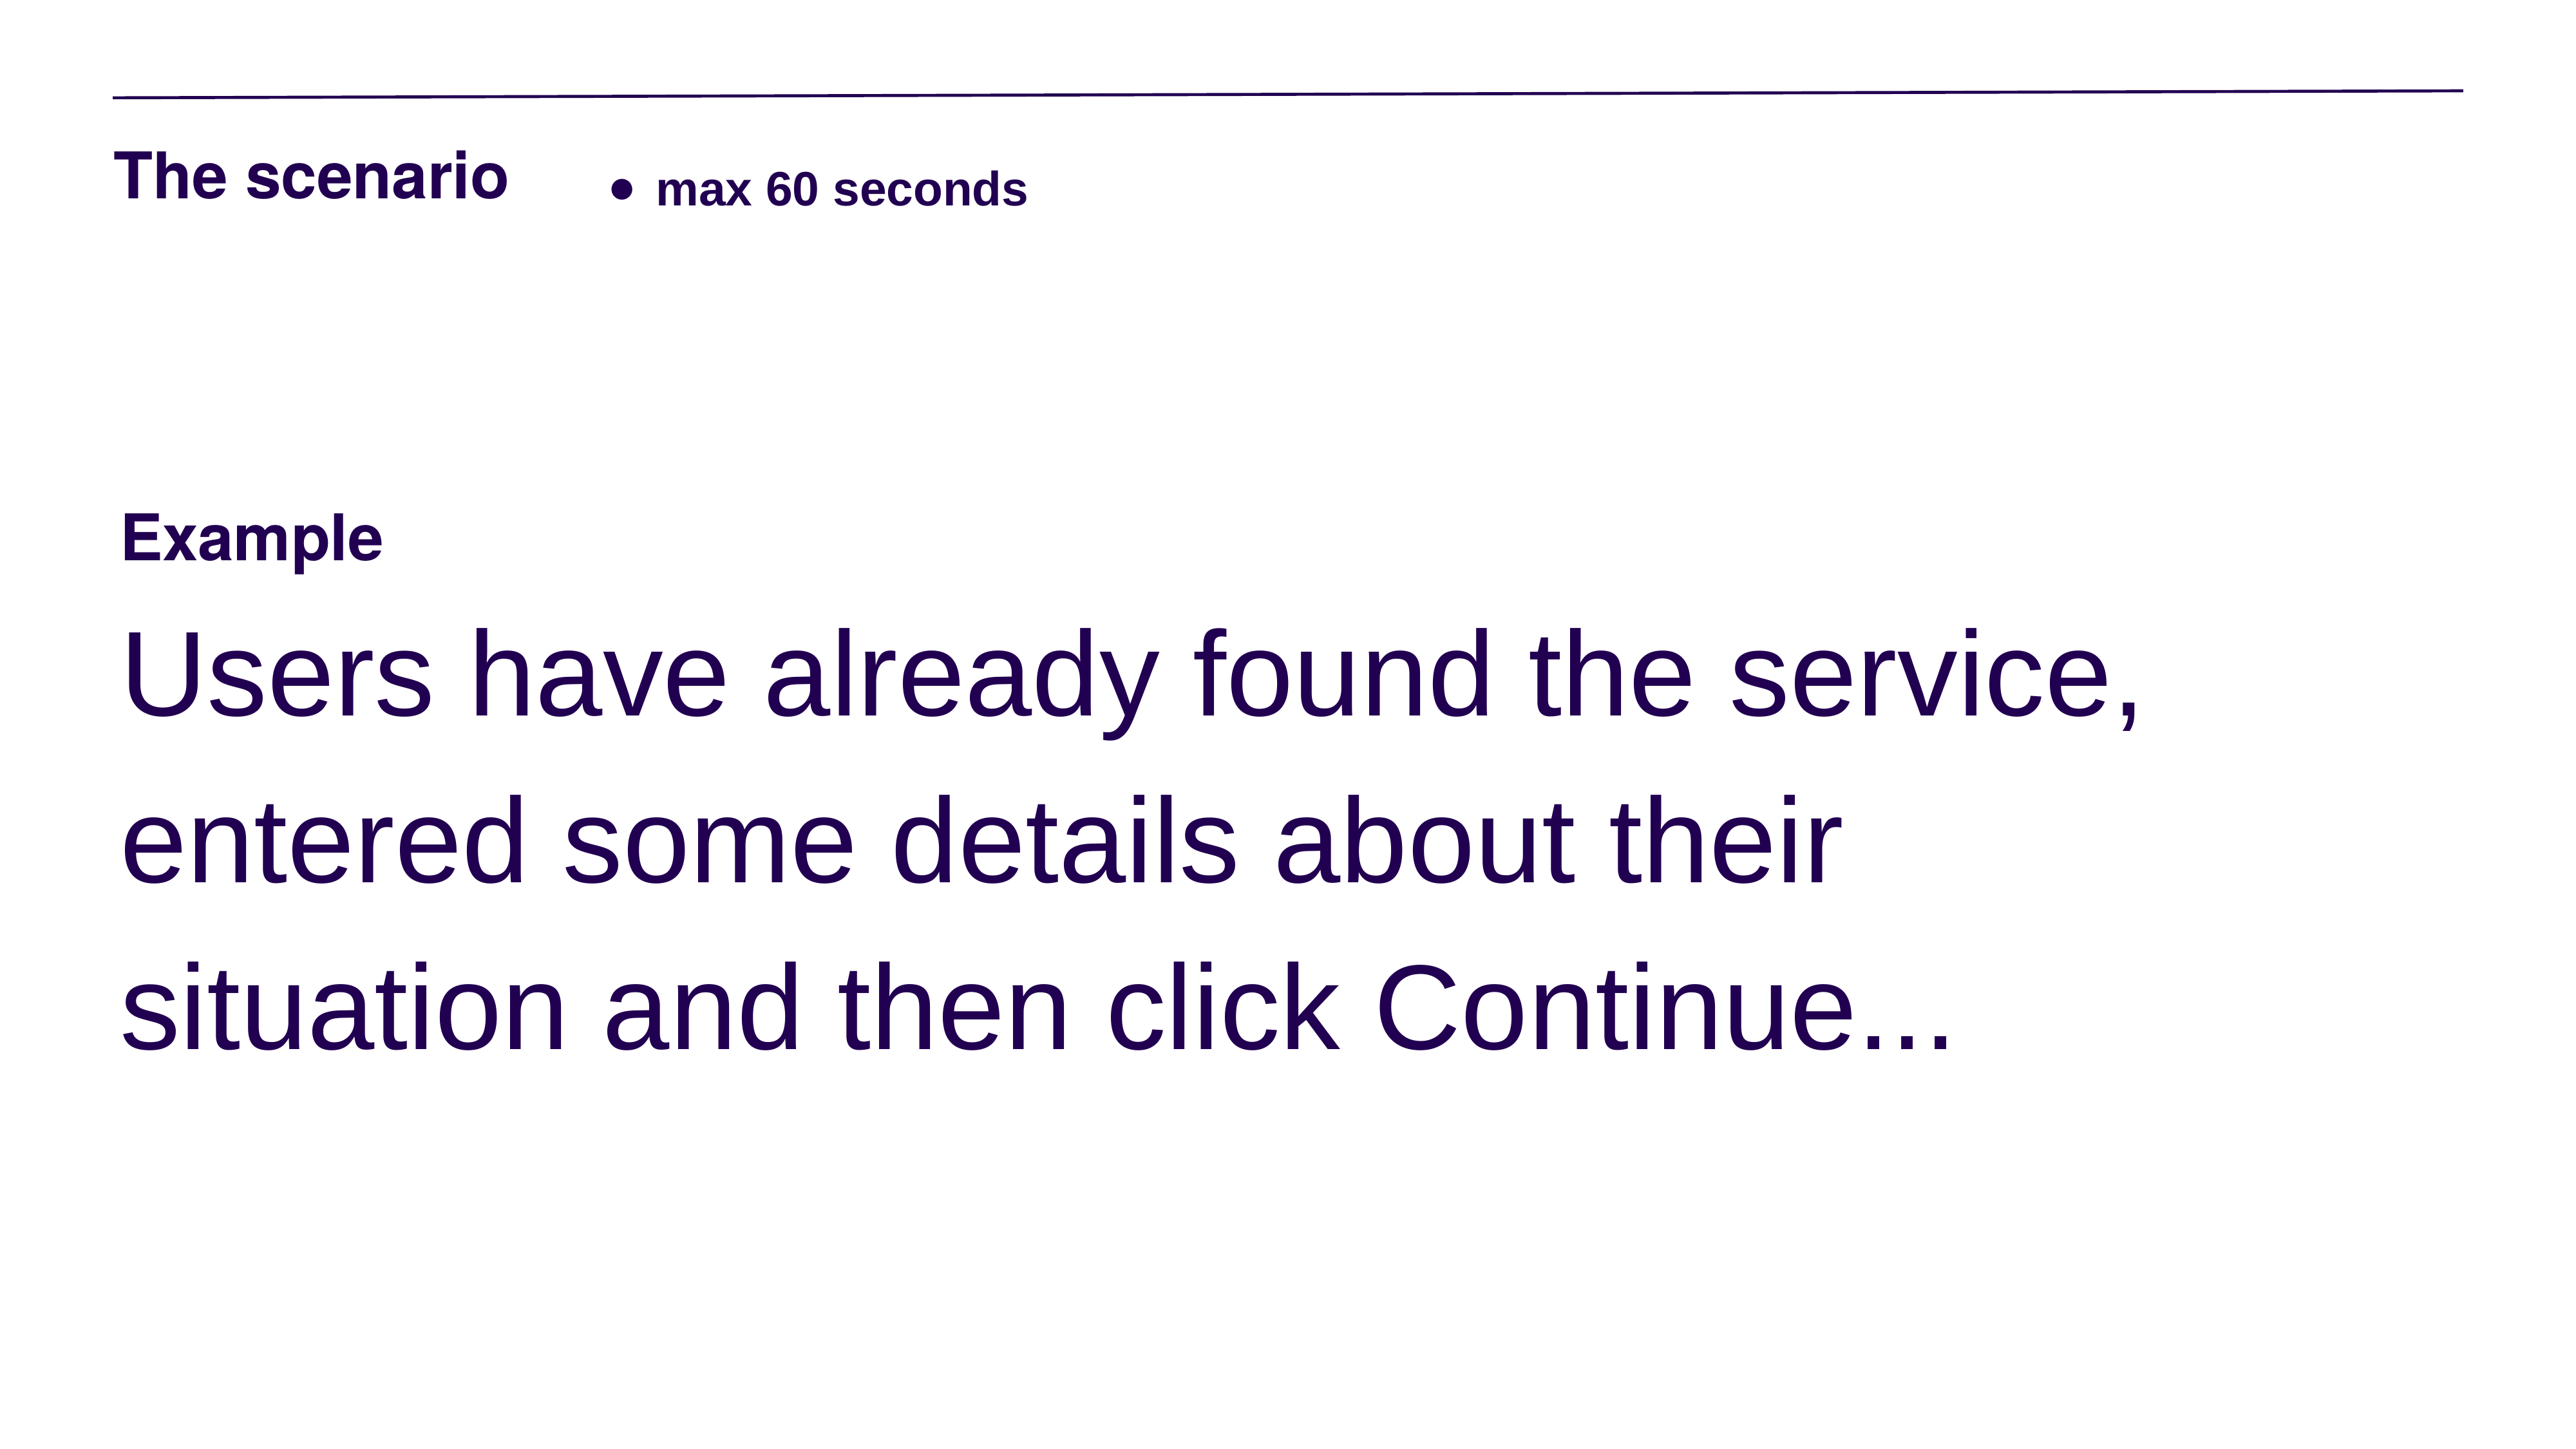

# The scenario
max 60 seconds
Example
Users have already found the service, entered some details about their situation and then click Continue...